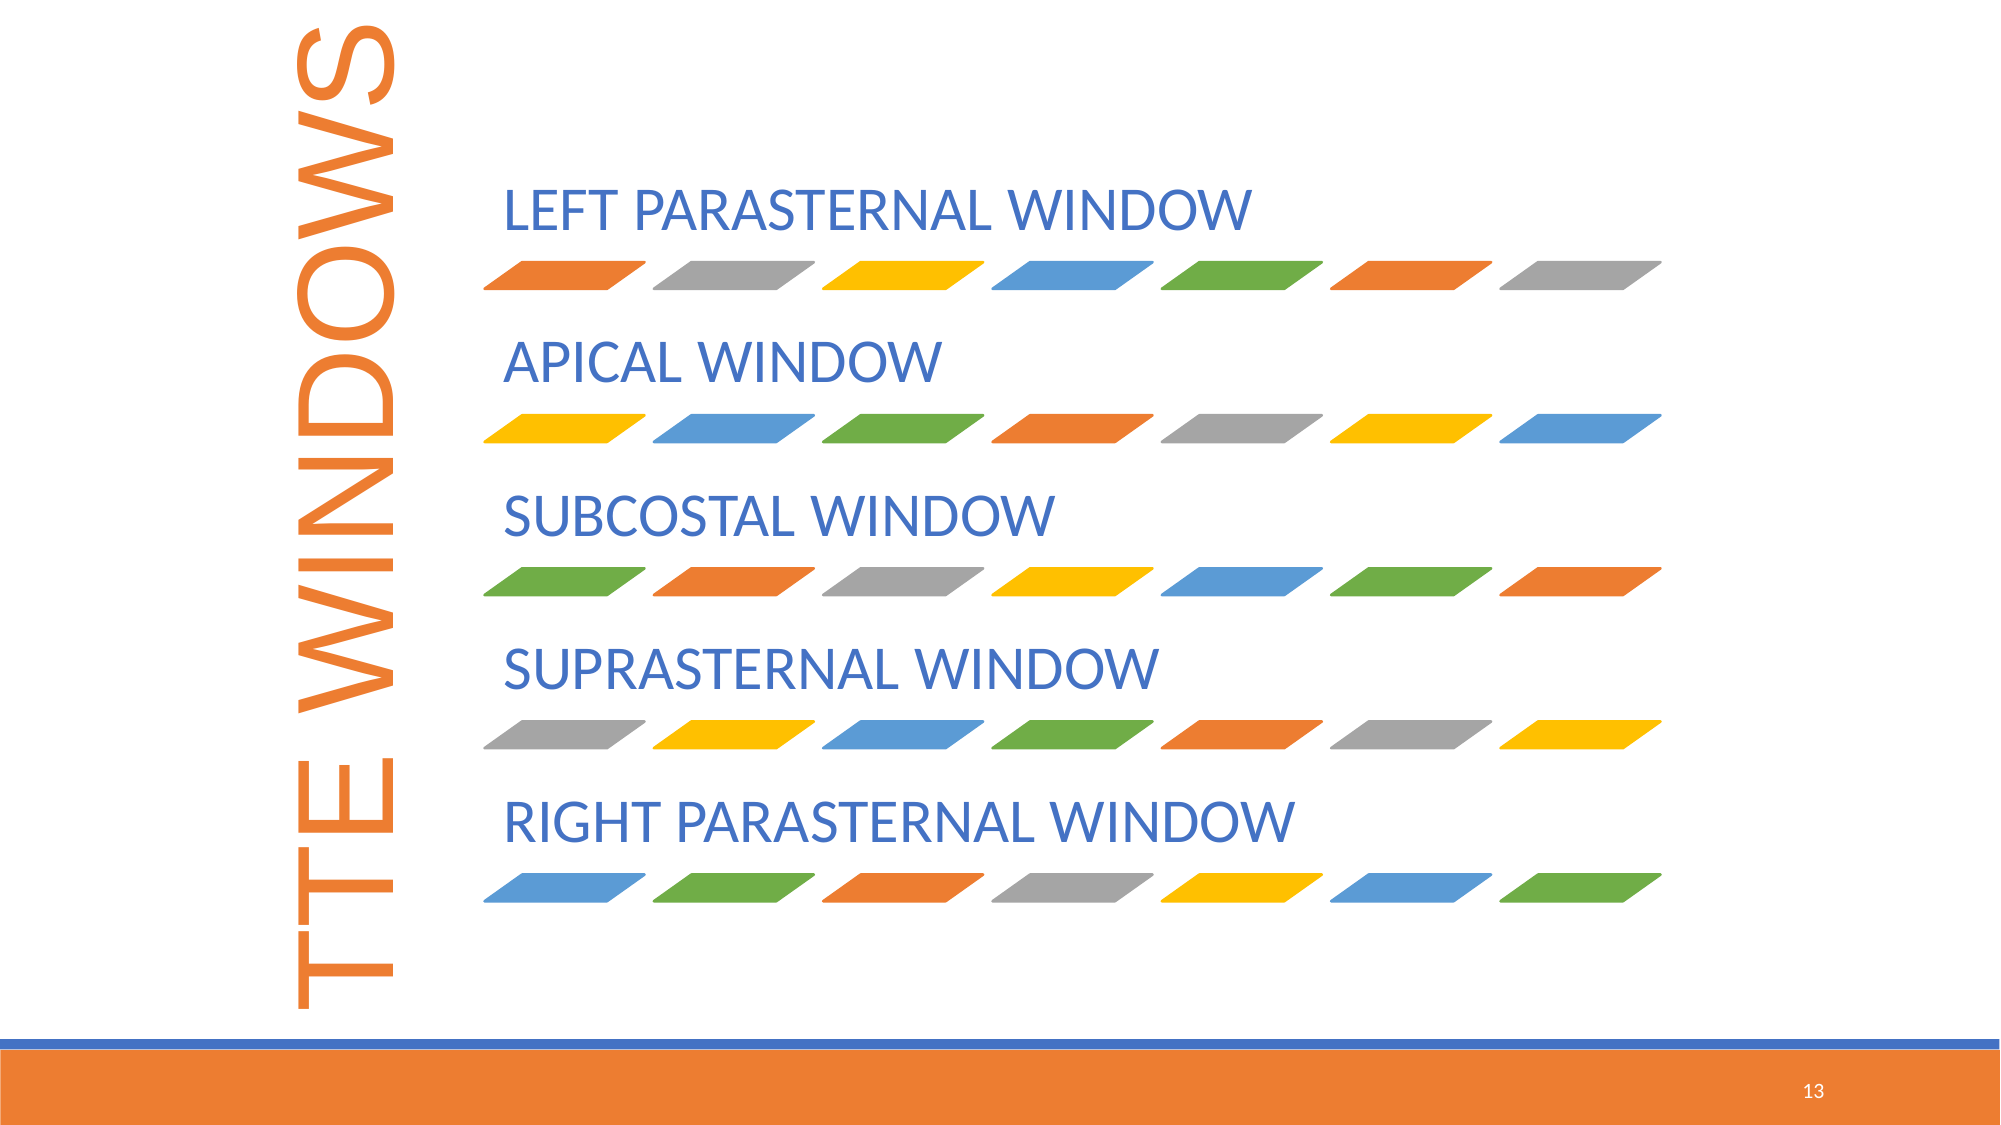

LEFT PARASTERNAL WINDOW
APICAL WINDOW
SUBCOSTAL WINDOW
SUPRASTERNAL WINDOW
RIGHT PARASTERNAL WINDOW
TTE WINDOWS
13